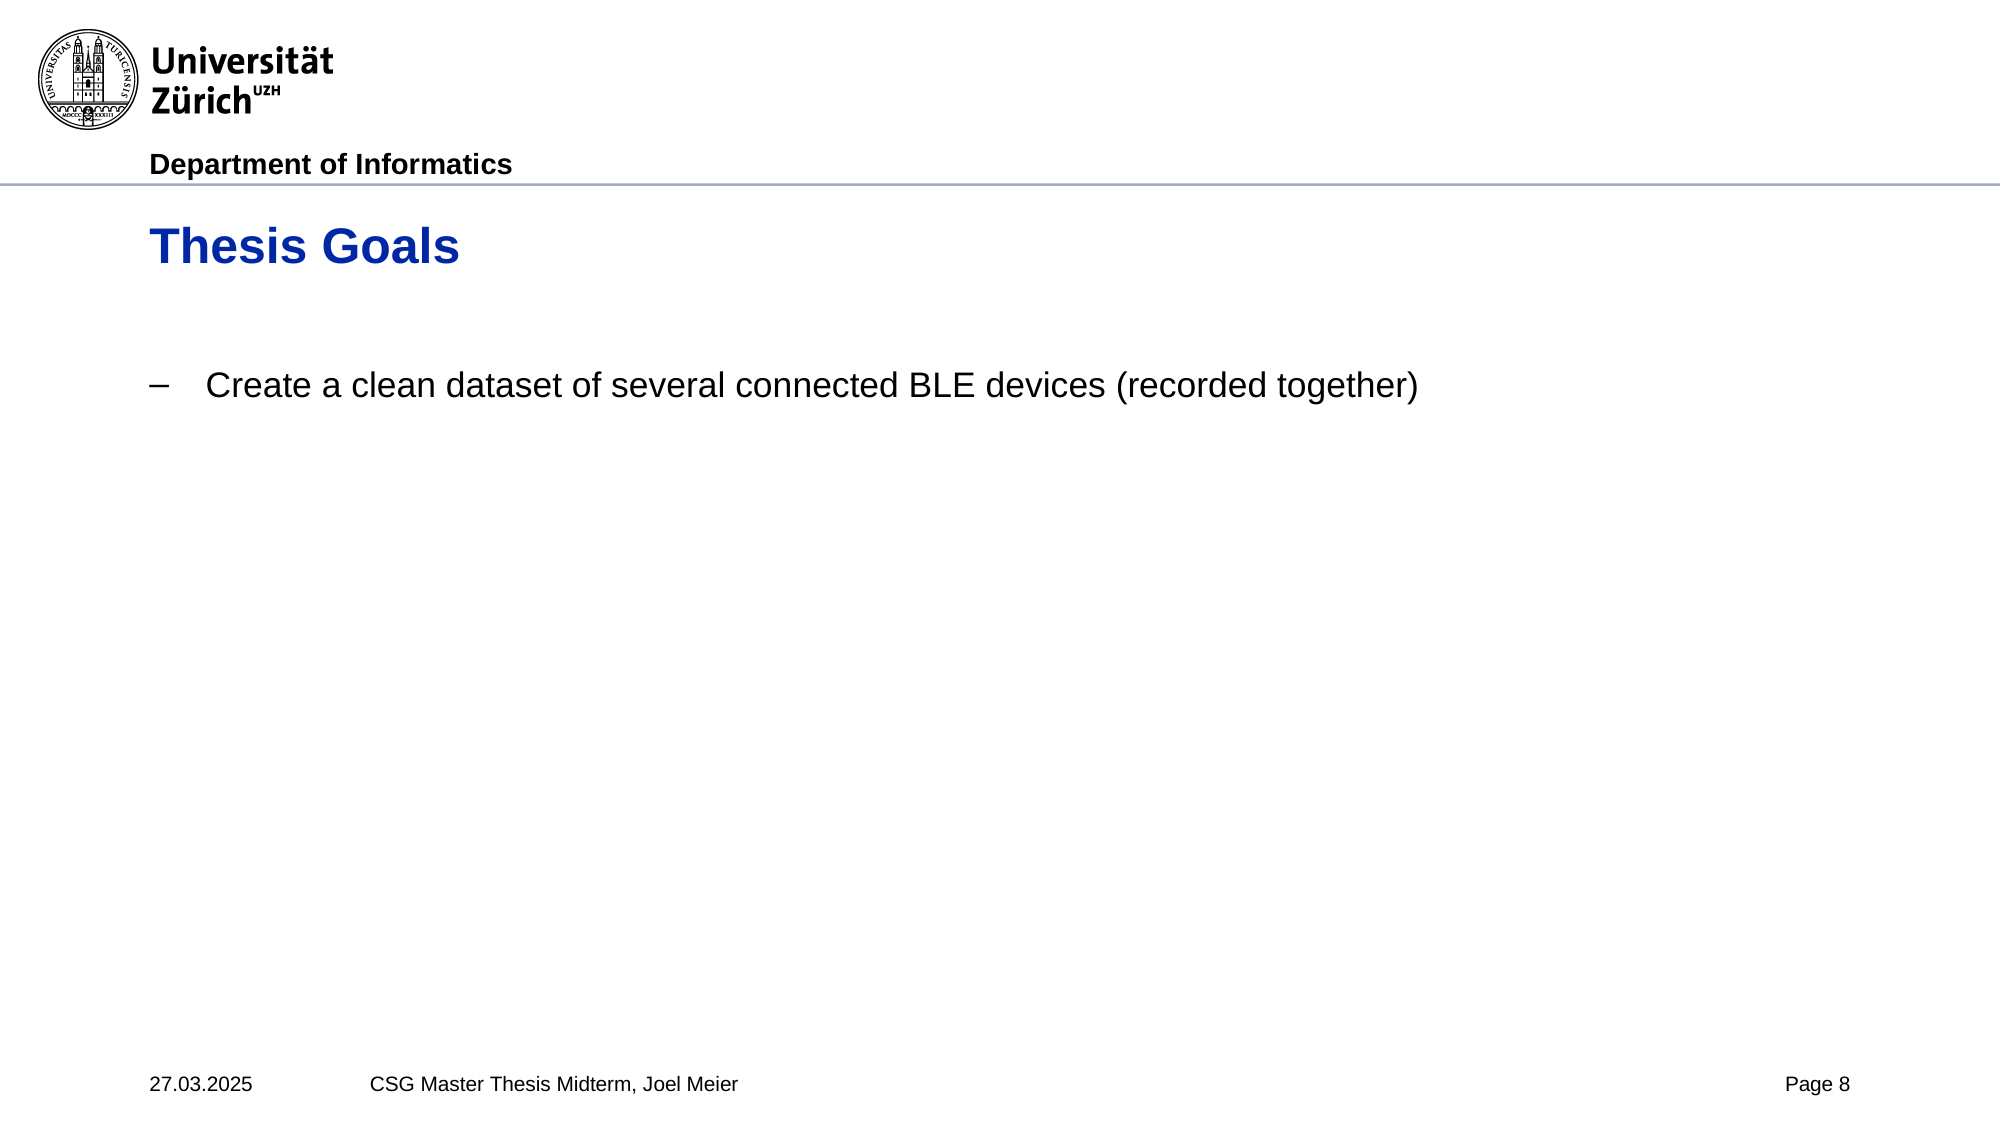

# Thesis Goals
Create a clean dataset of several connected BLE devices (recorded together)
27.03.2025
CSG Master Thesis Midterm, Joel Meier
Page 8